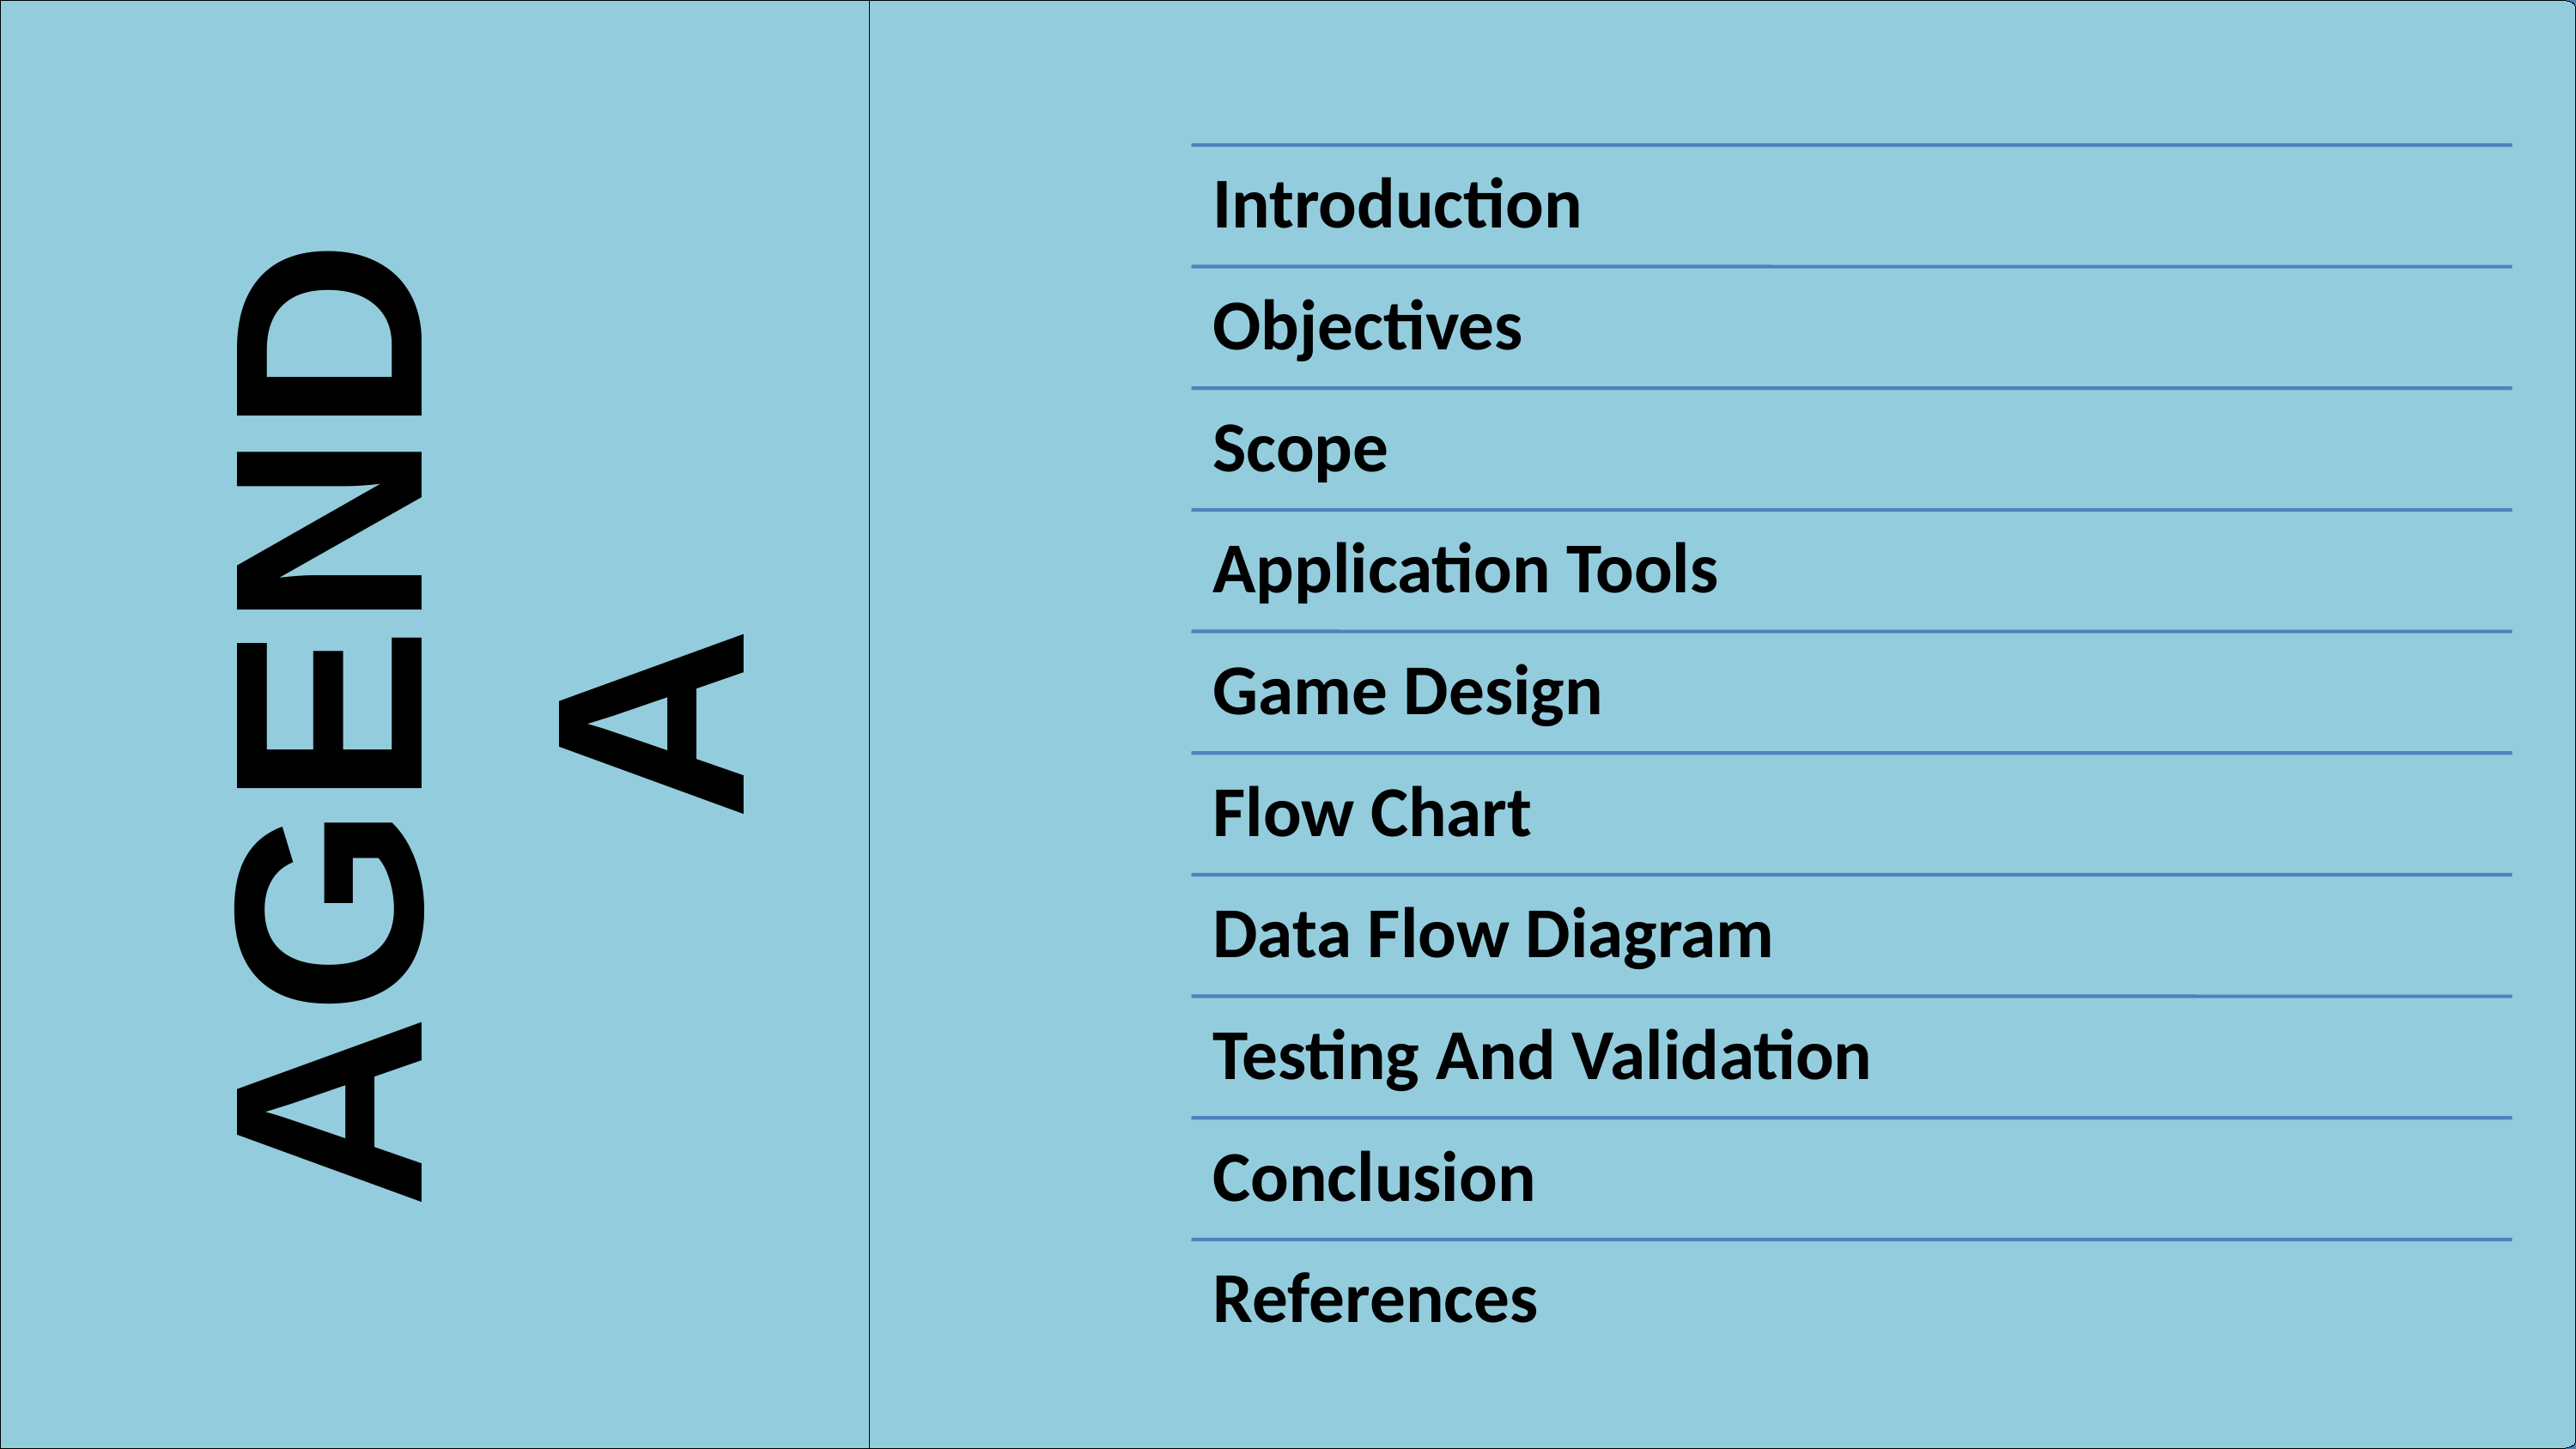

Introduction
Objectives
Scope
Application Tools
Game Design
Flow Chart
Data Flow Diagram
Testing And Validation
Conclusion
References
AGENDA